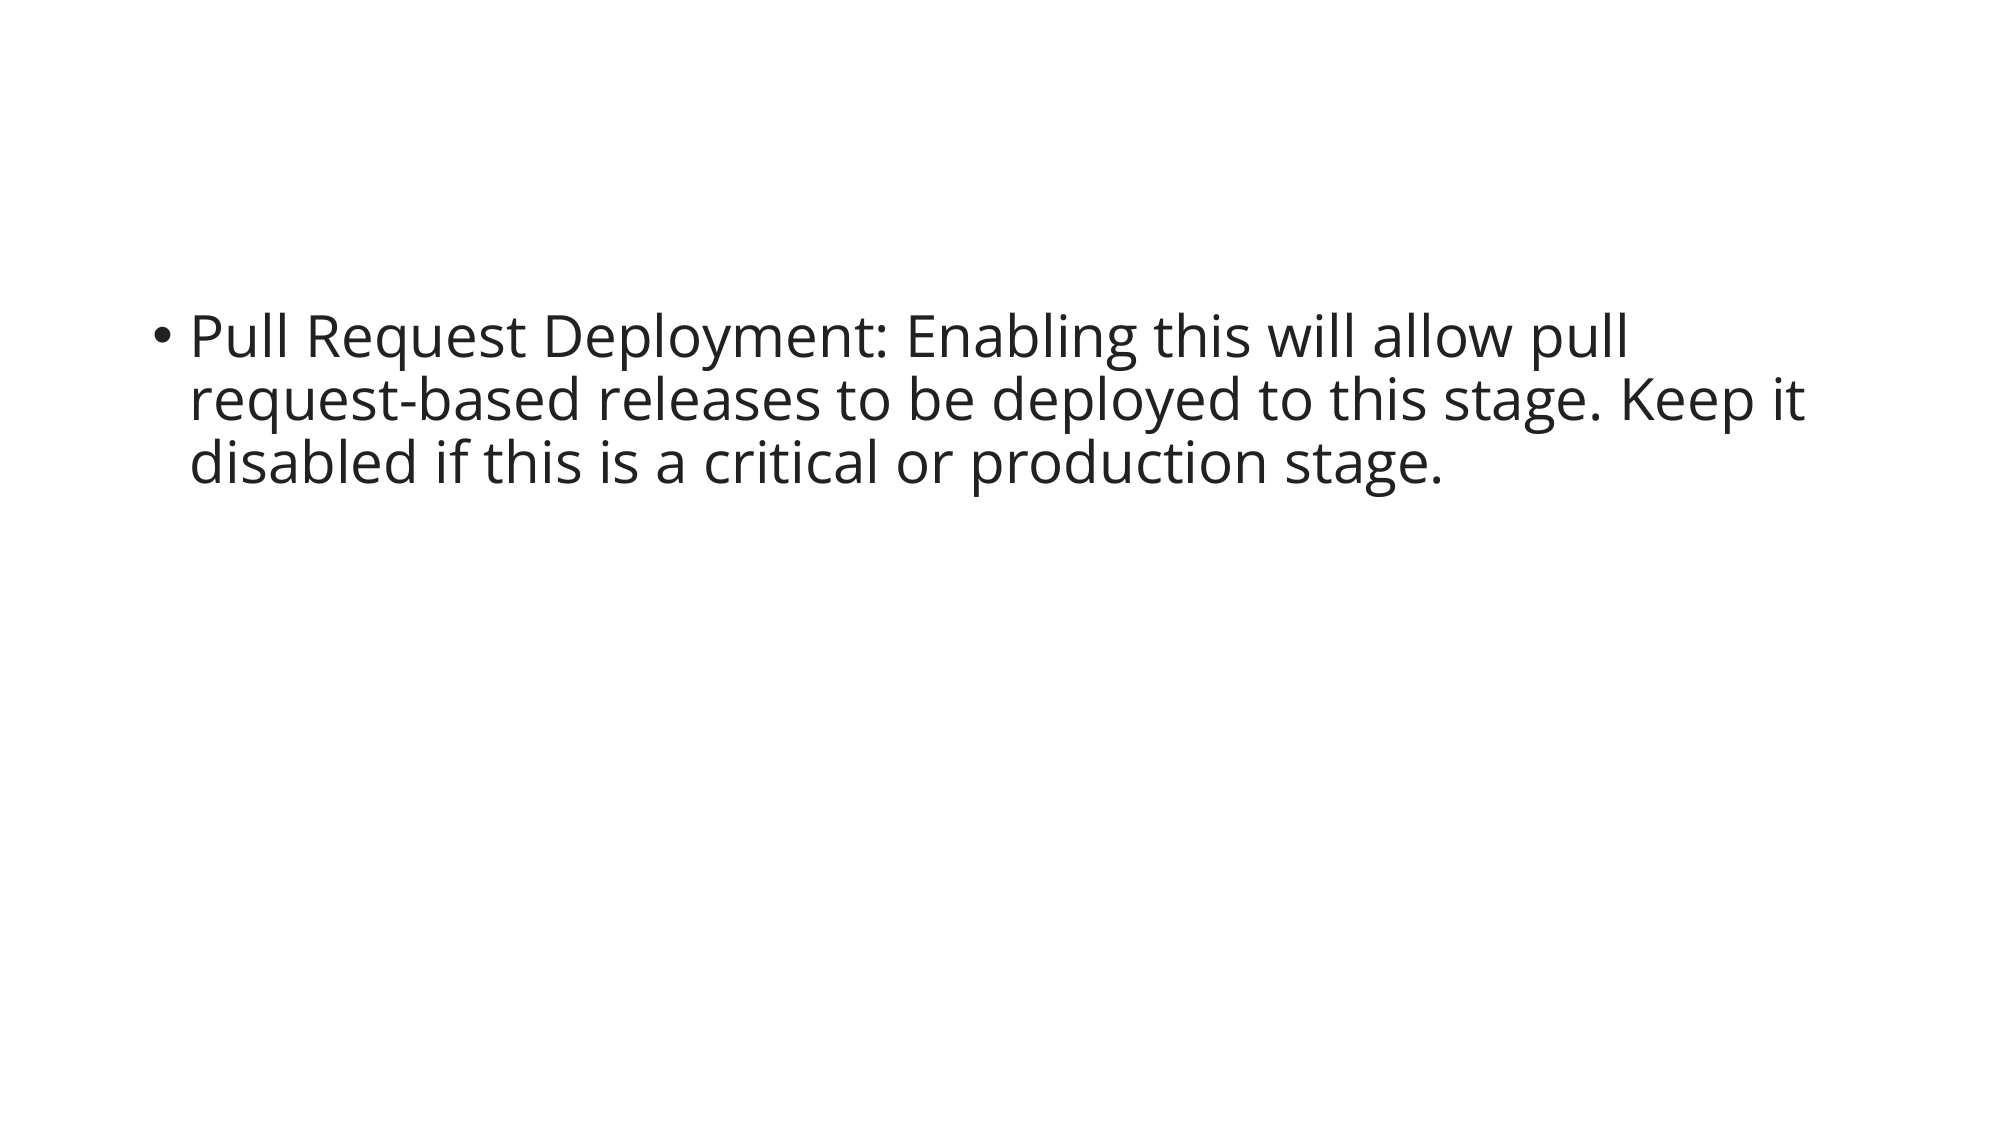

#
Pull Request Deployment: Enabling this will allow pull request-based releases to be deployed to this stage. Keep it disabled if this is a critical or production stage.